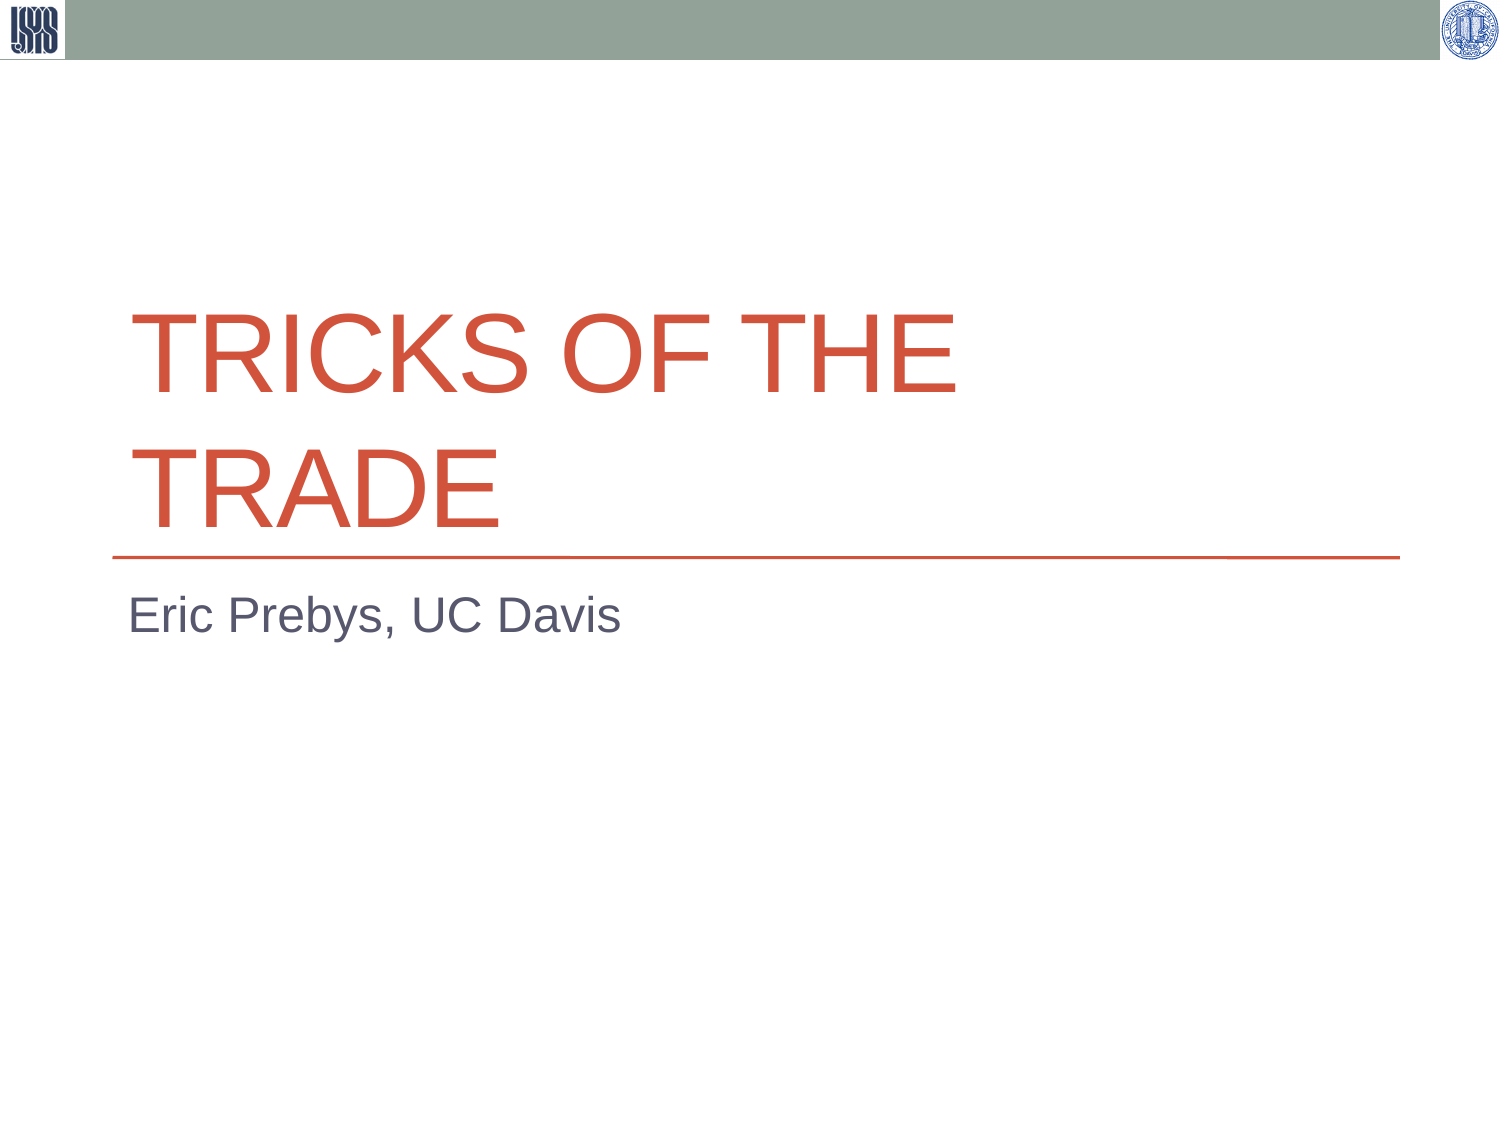

# Tricks of the trade
Eric Prebys, UC Davis